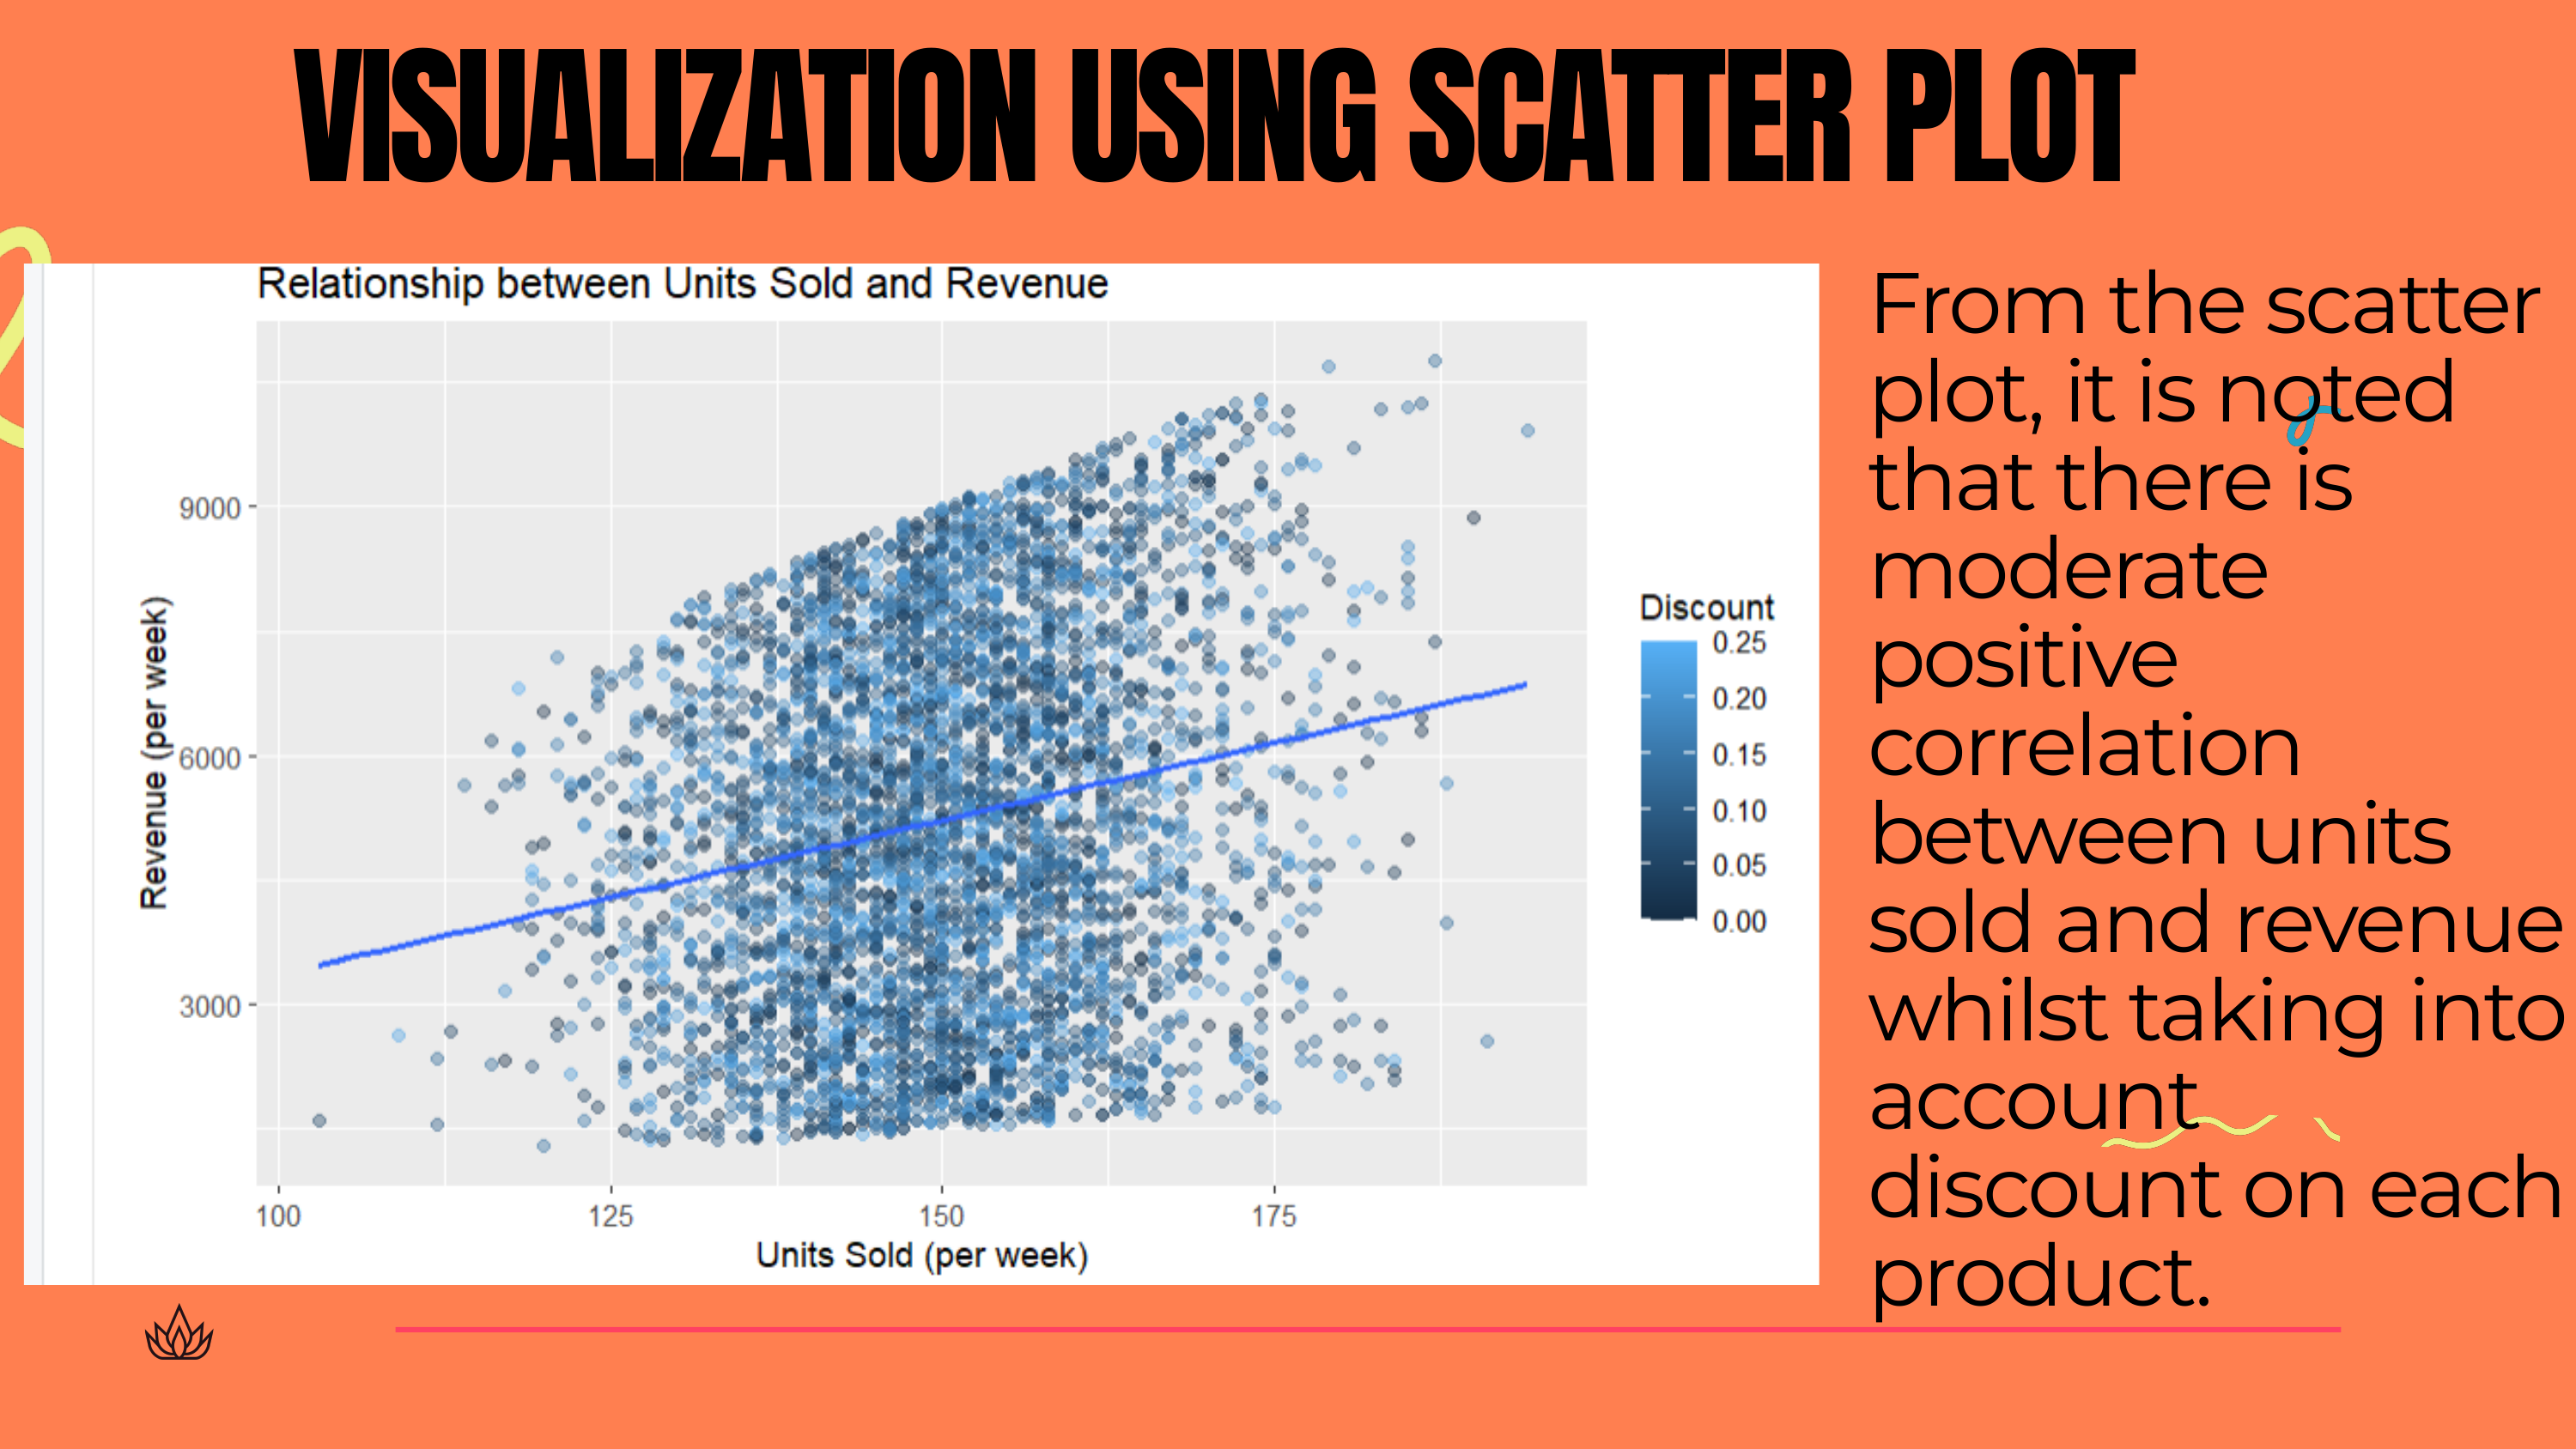

VISUALIZATION USING SCATTER PLOT

From the scatter plot, it is noted that there is moderate positive correlation between units sold and revenue whilst taking into account discount on each product.